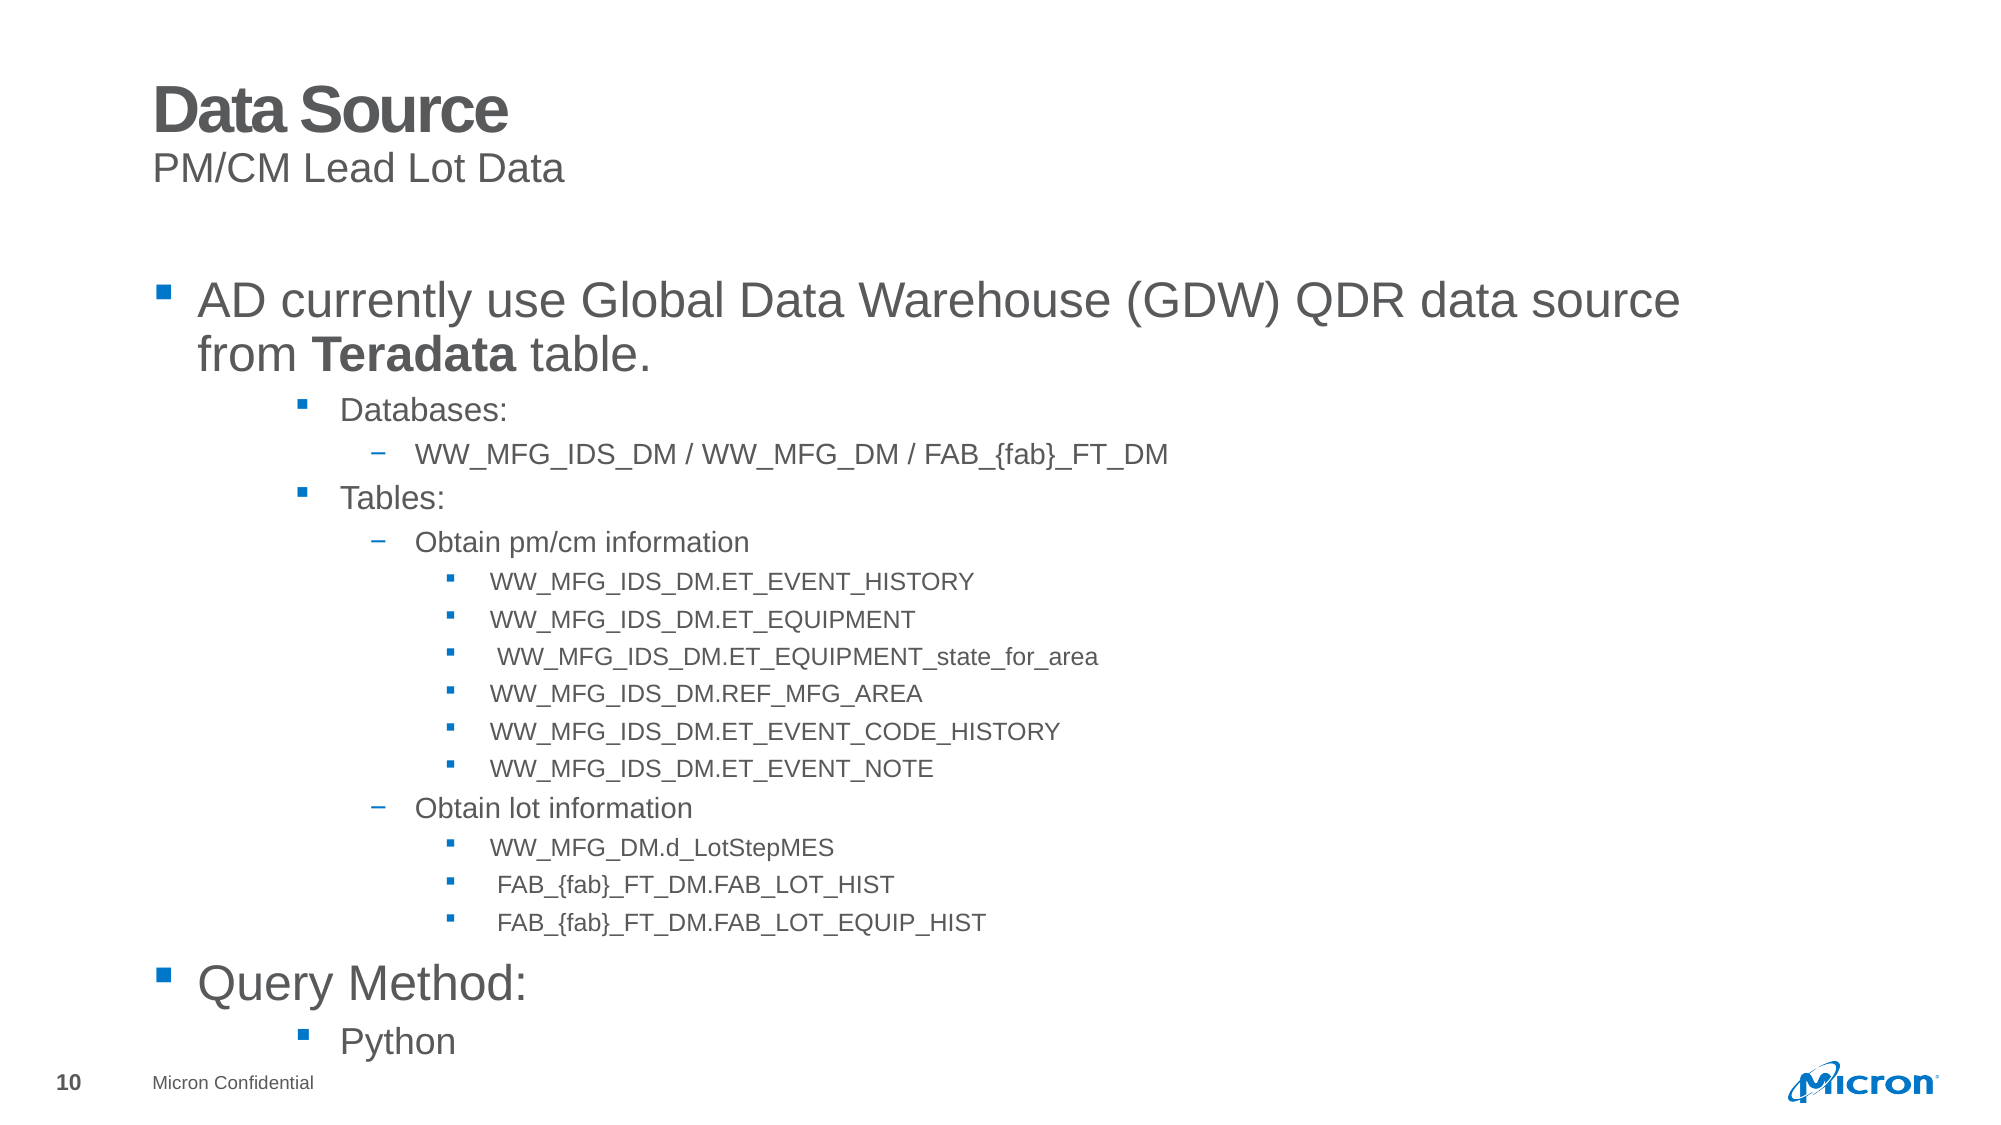

# Data Source
PM/CM Lead Lot Data
AD currently use Global Data Warehouse (GDW) QDR data source from Teradata table.
Databases:
WW_MFG_IDS_DM / WW_MFG_DM / FAB_{fab}_FT_DM
Tables:
Obtain pm/cm information
WW_MFG_IDS_DM.ET_EVENT_HISTORY
WW_MFG_IDS_DM.ET_EQUIPMENT
 WW_MFG_IDS_DM.ET_EQUIPMENT_state_for_area
WW_MFG_IDS_DM.REF_MFG_AREA
WW_MFG_IDS_DM.ET_EVENT_CODE_HISTORY
WW_MFG_IDS_DM.ET_EVENT_NOTE
Obtain lot information
WW_MFG_DM.d_LotStepMES
 FAB_{fab}_FT_DM.FAB_LOT_HIST
 FAB_{fab}_FT_DM.FAB_LOT_EQUIP_HIST
Query Method:
Python

Micron Confidential
10